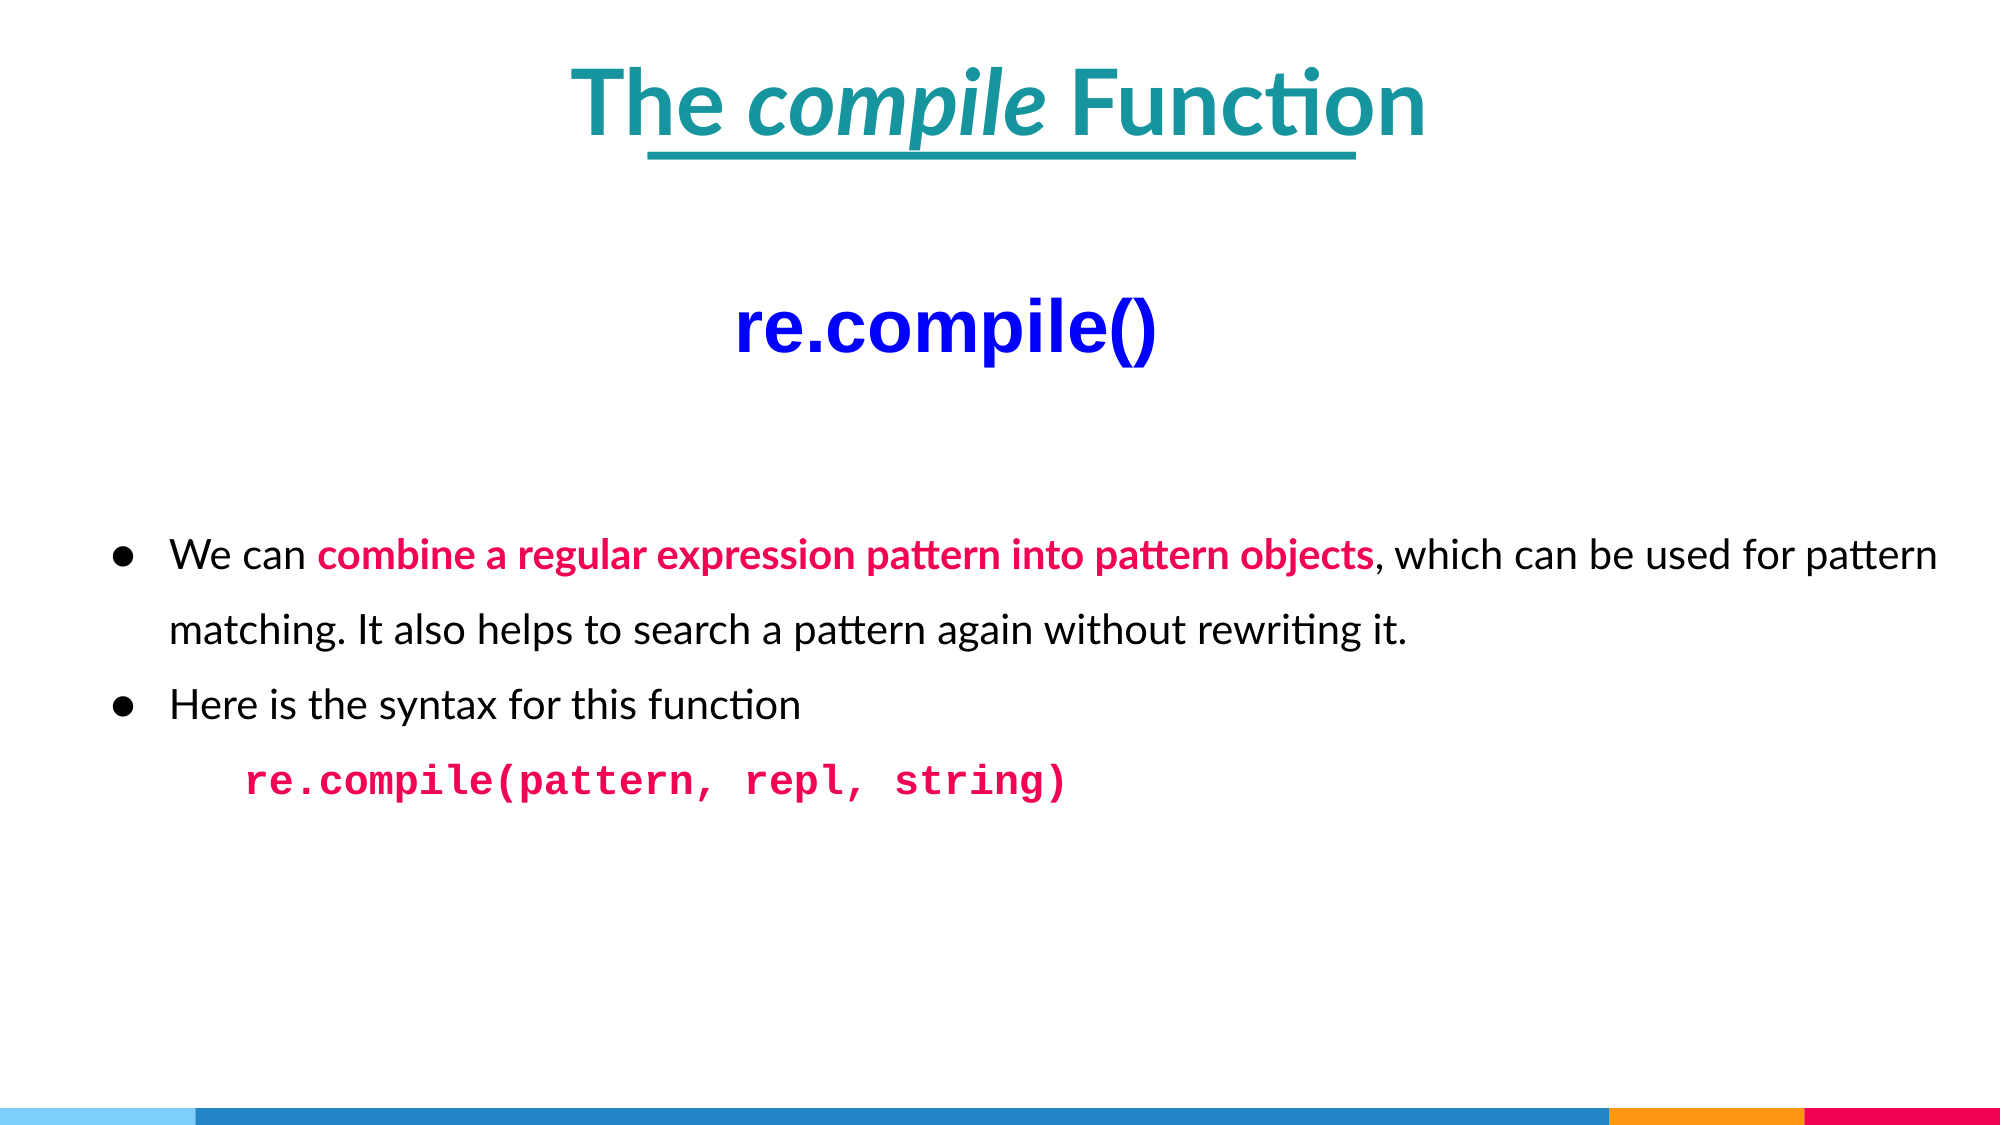

The compile Function

re.compile()
We can combine a regular expression pattern into pattern objects, which can be used for pattern matching. It also helps to search a pattern again without rewriting it.
Here is the syntax for this function
re.compile(pattern, repl, string)